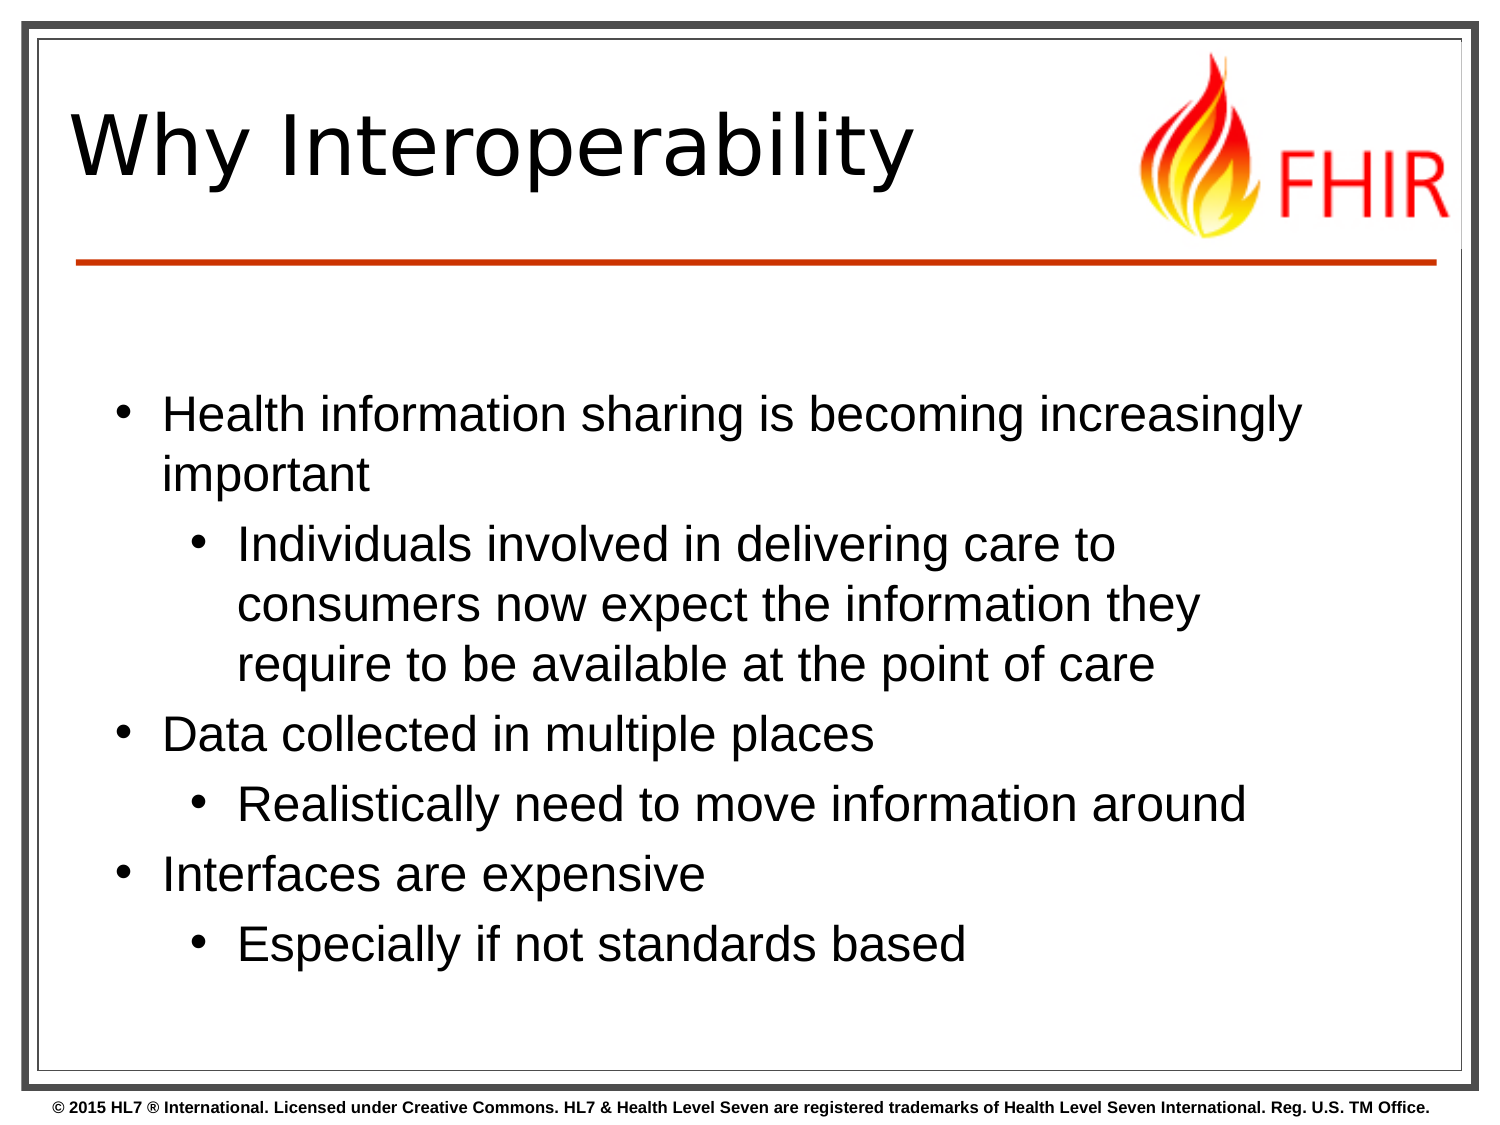

# Why Interoperability
Health information sharing is becoming increasingly important
Individuals involved in delivering care to consumers now expect the information they require to be available at the point of care
Data collected in multiple places
Realistically need to move information around
Interfaces are expensive
Especially if not standards based